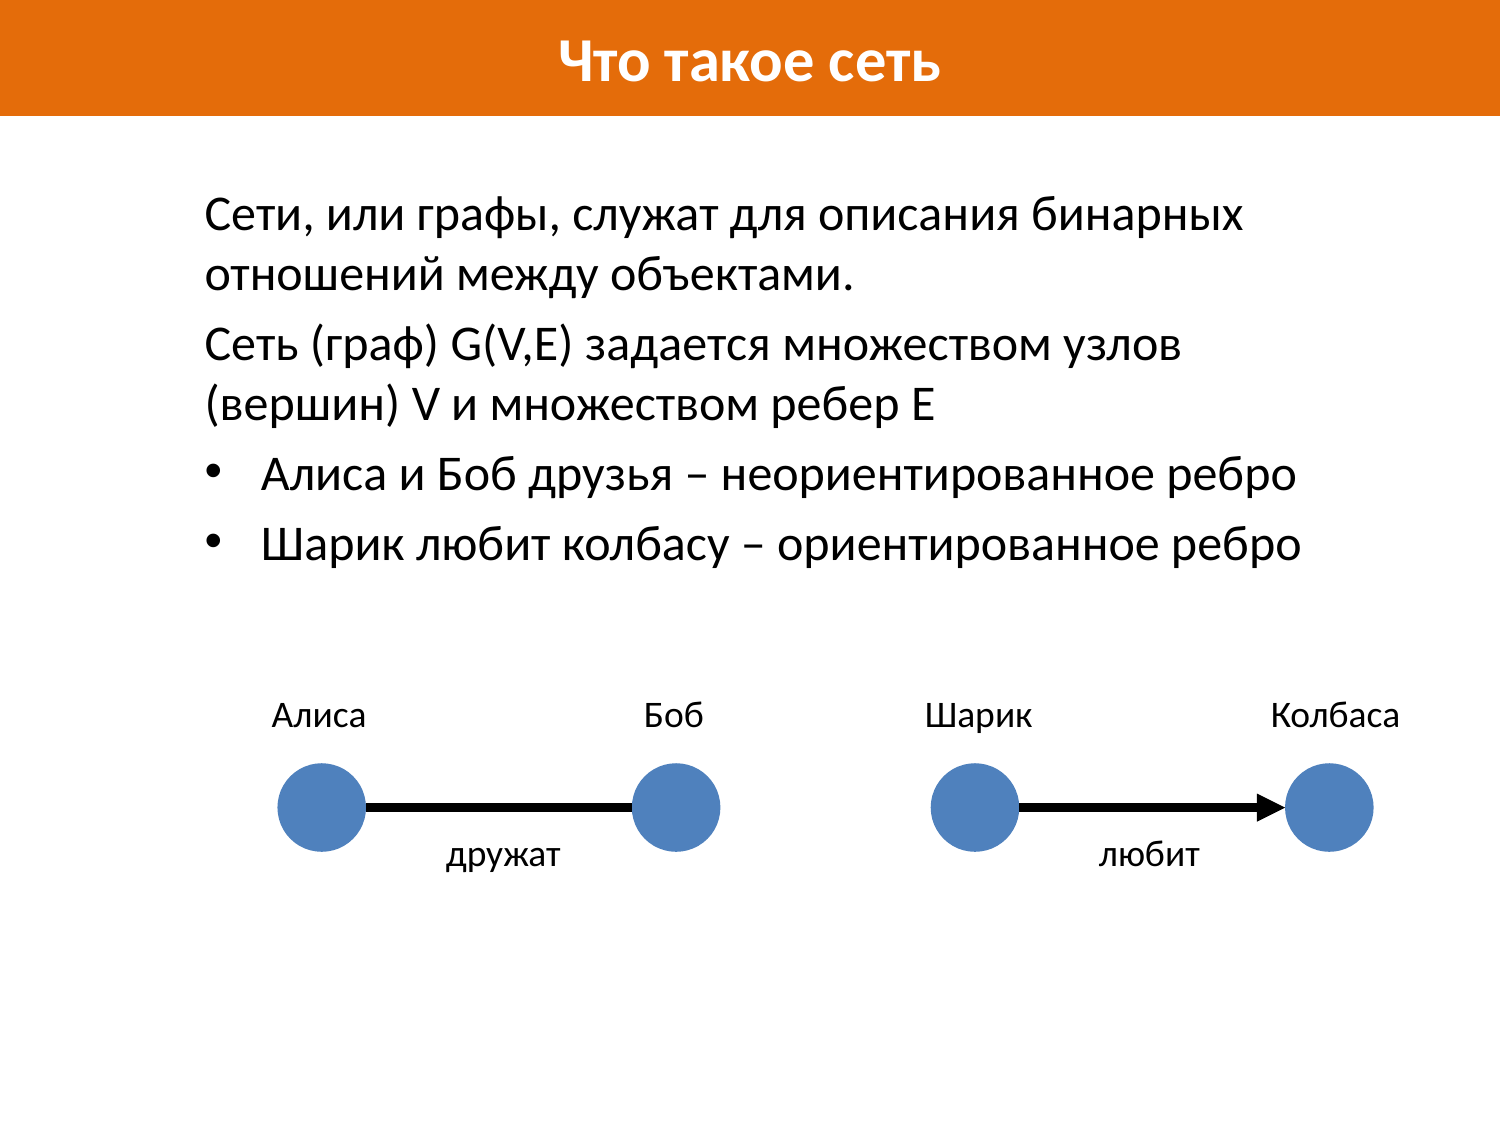

# Что такое сеть
Сети, или графы, служат для описания бинарных отношений между объектами.
Сеть (граф) G(V,E) задается множеством узлов (вершин) V и множеством ребер E
Алиса и Боб друзья – неориентированное ребро
Шарик любит колбасу – ориентированное ребро
Алиса
Боб
Шарик
Колбаса

дружат
любит